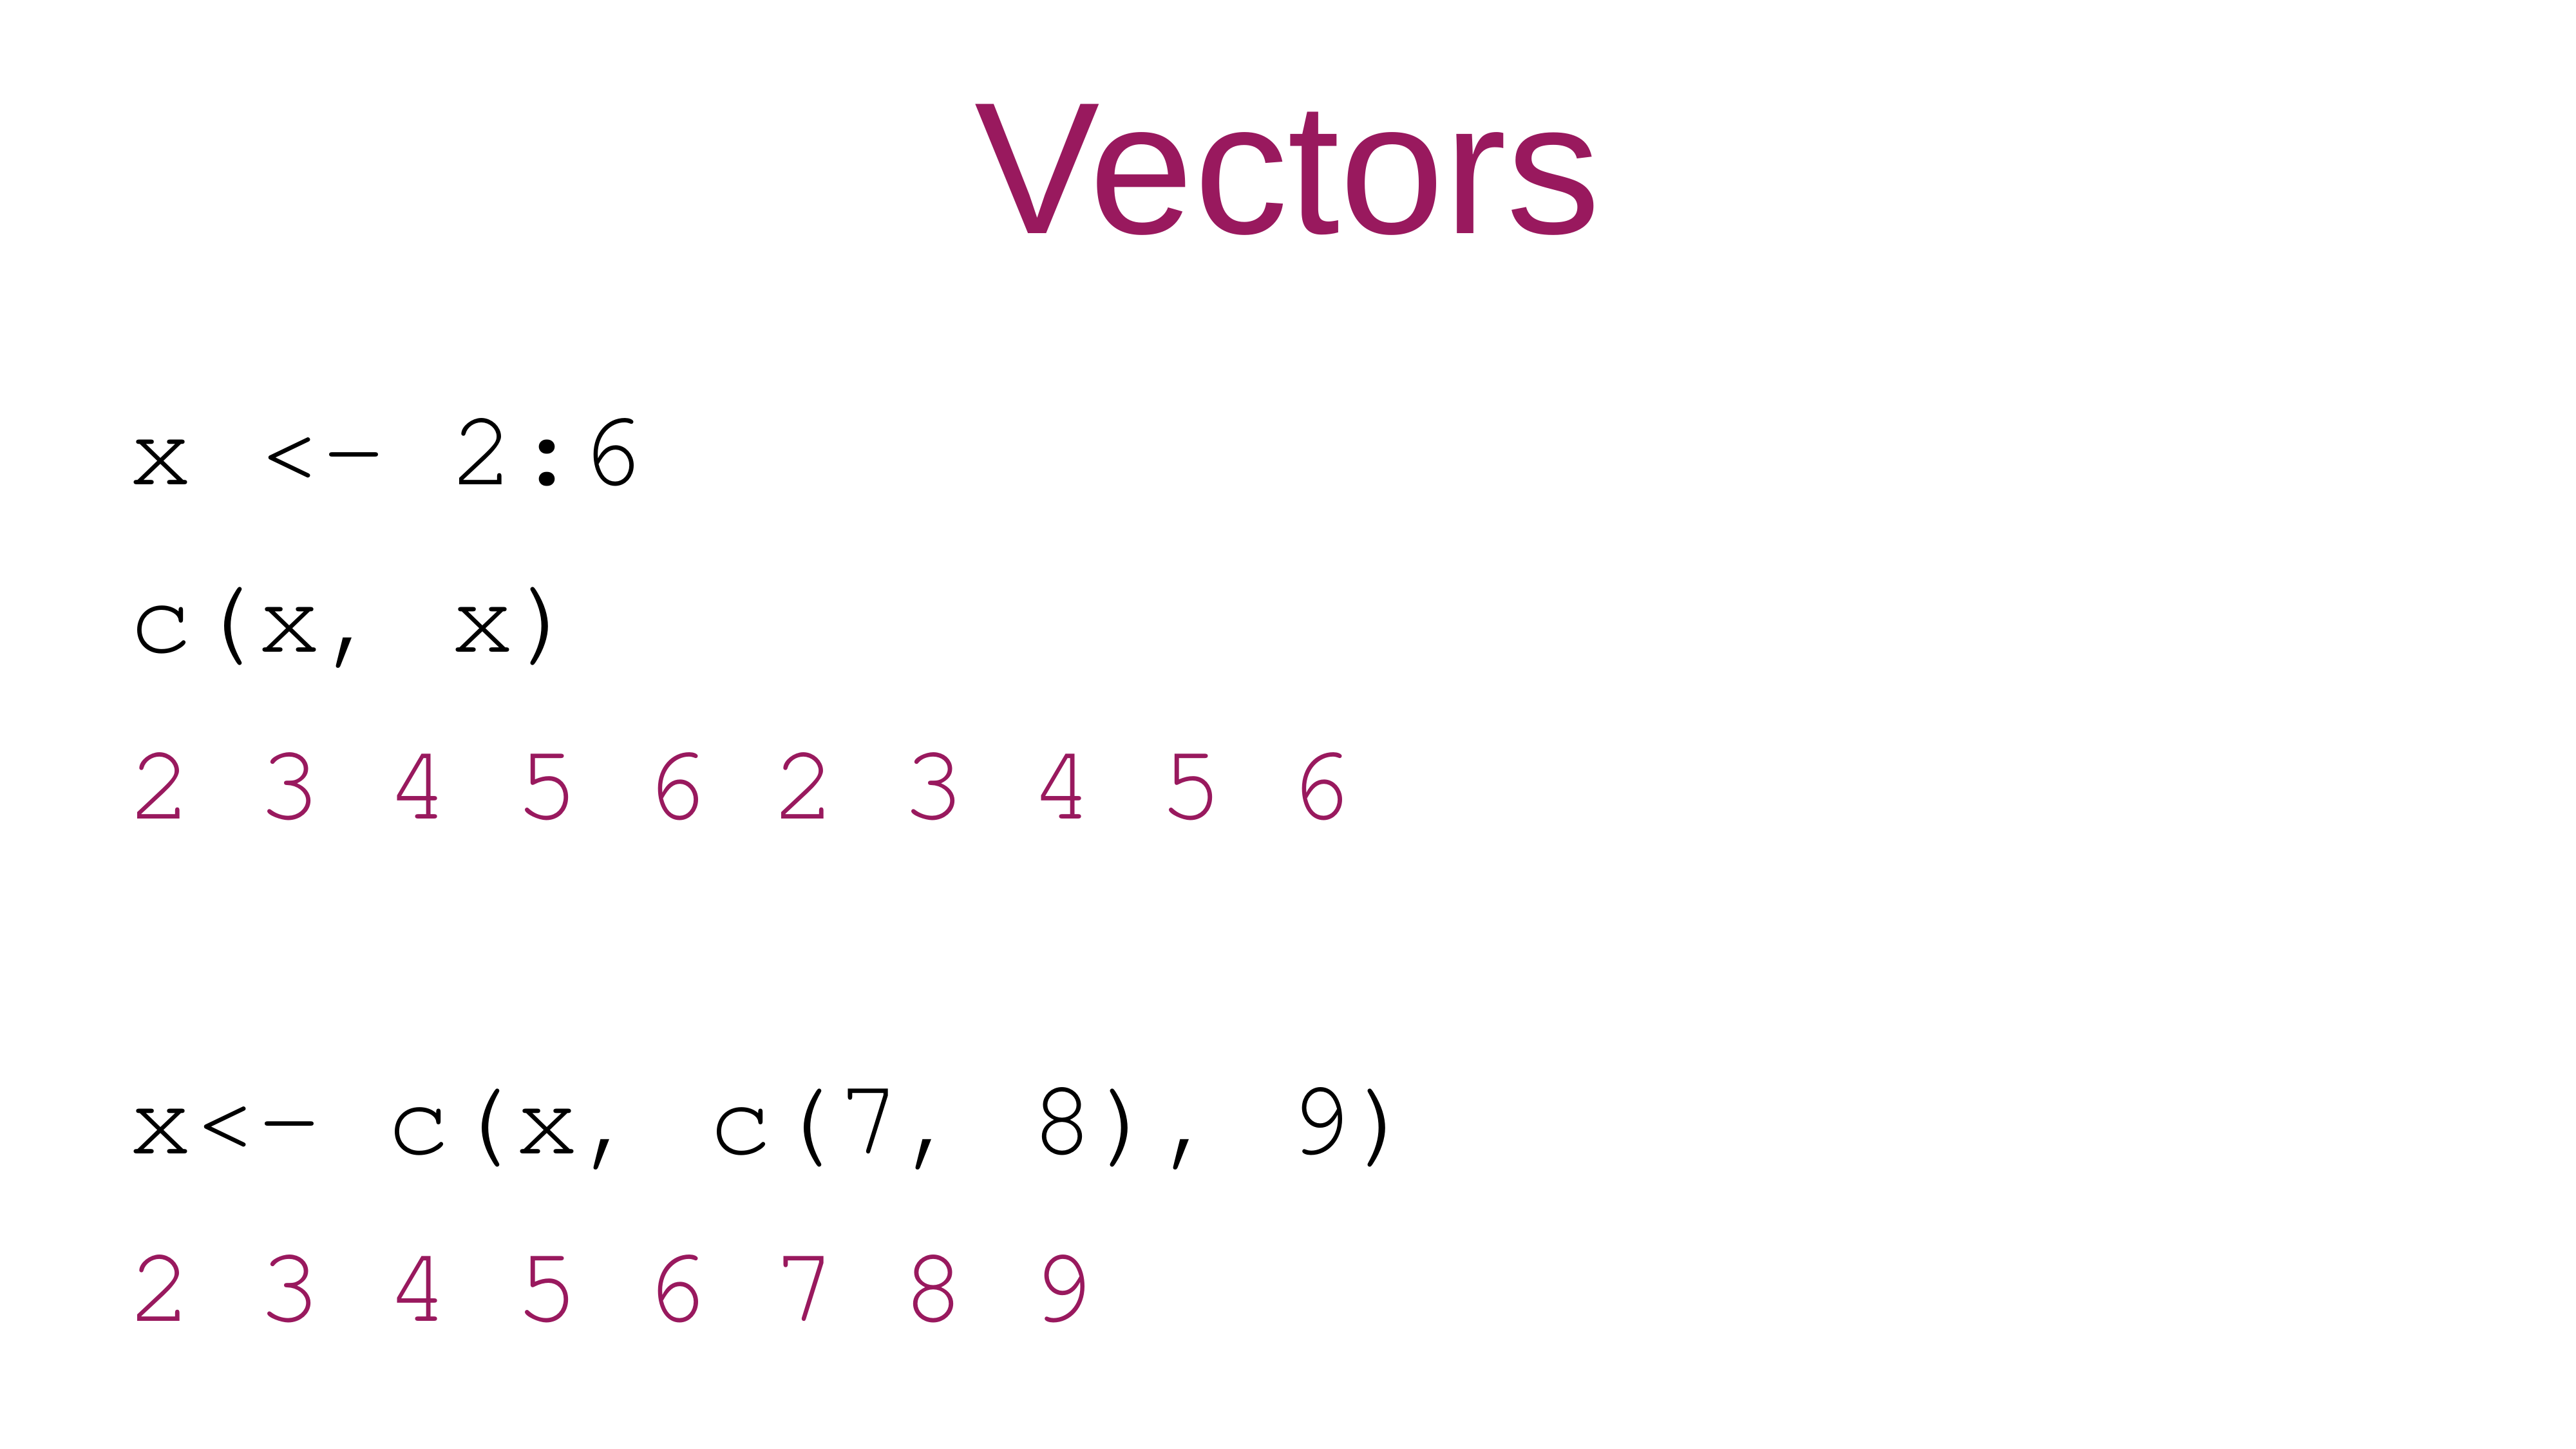

Vectors
x <- 2:6
c(x, x)
2 3 4 5 6 2 3 4 5 6

x<- c(x, c(7, 8), 9)
2 3 4 5 6 7 8 9